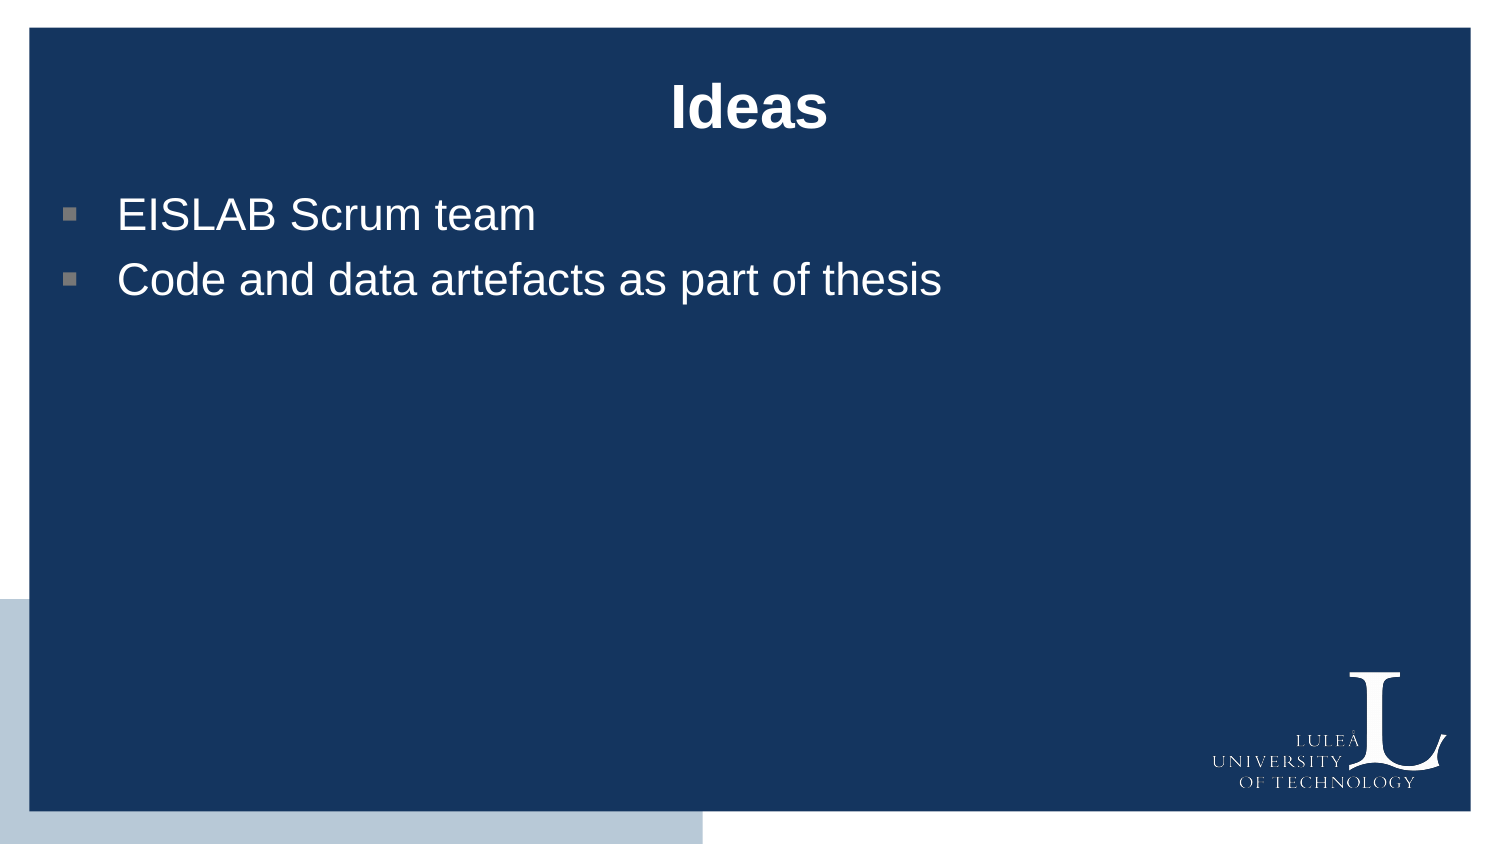

# Ideas
EISLAB Scrum team
Code and data artefacts as part of thesis
12